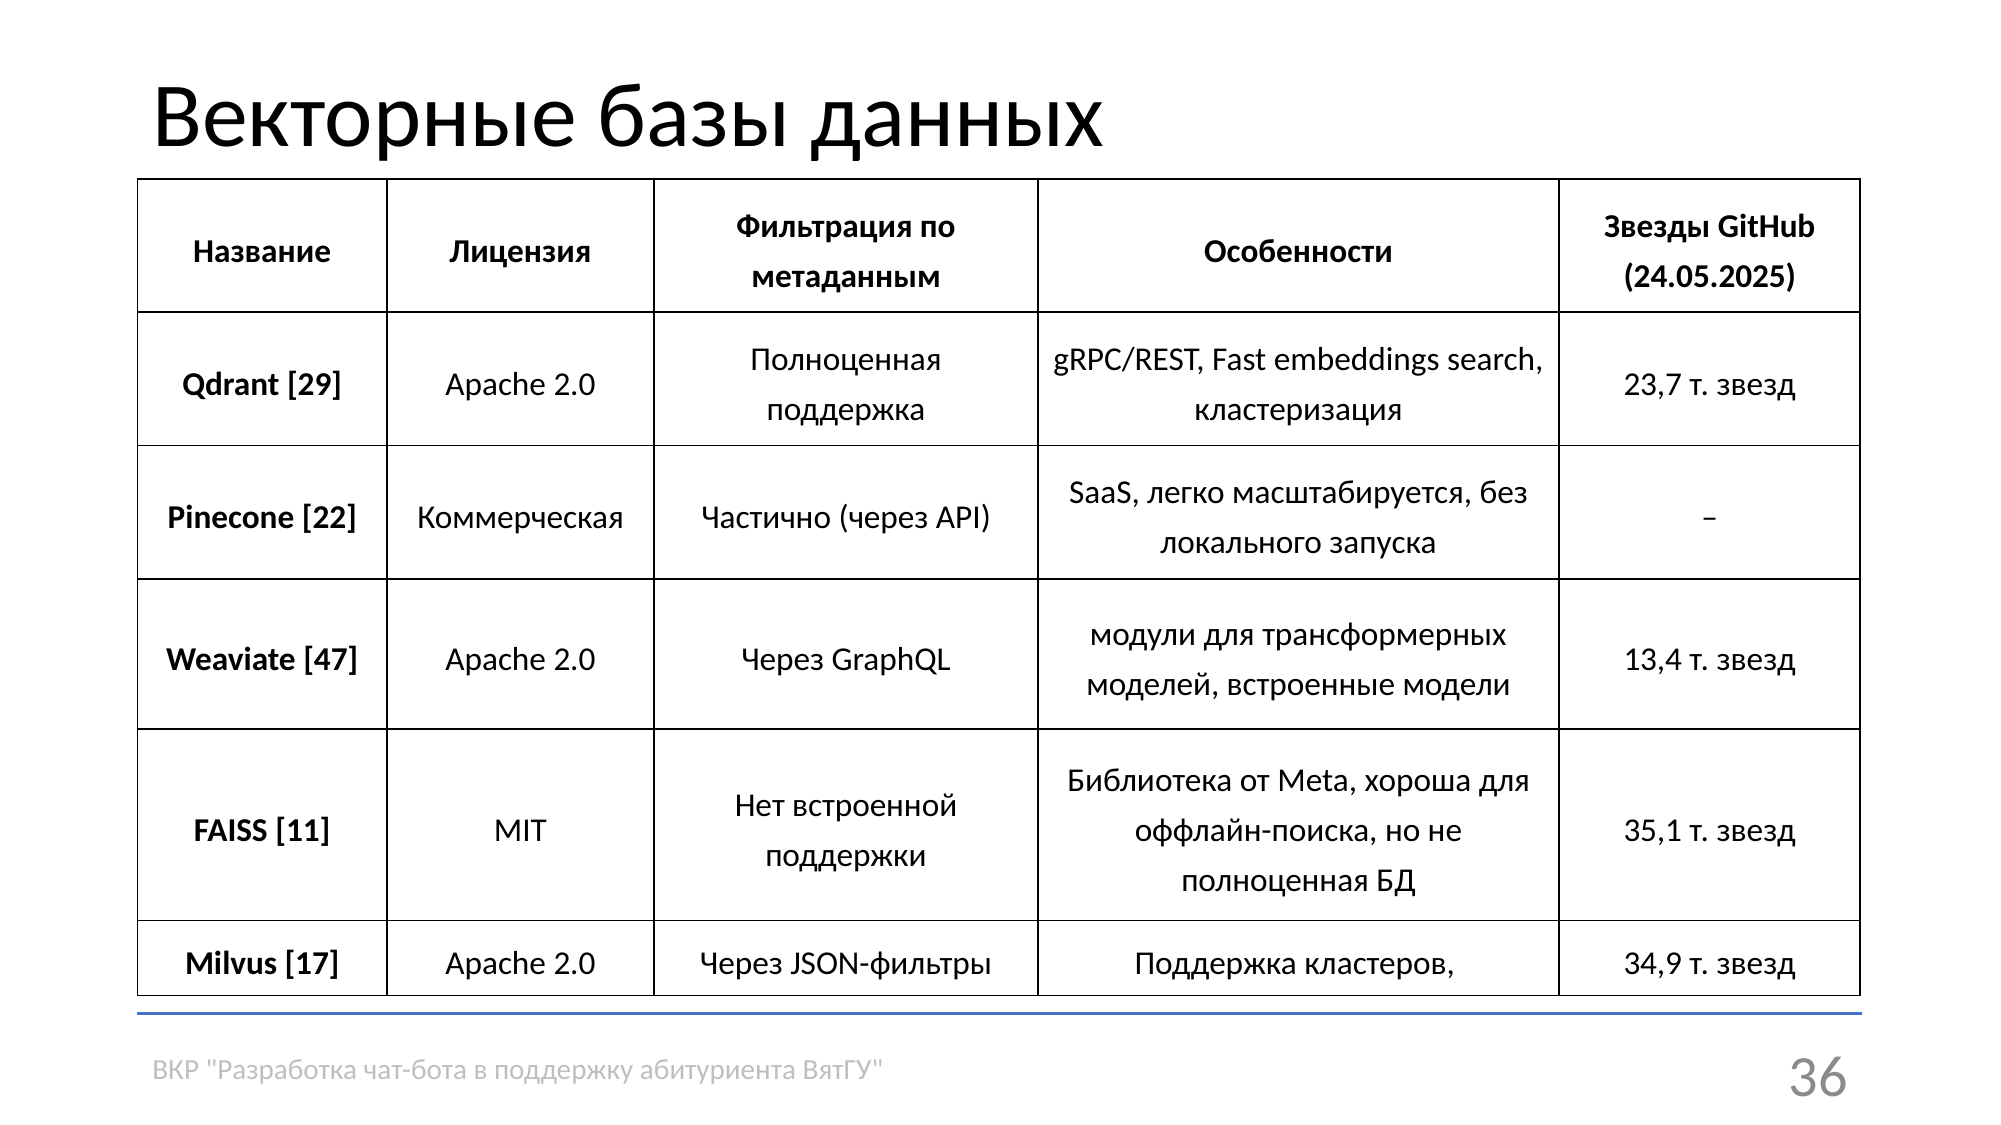

# Векторные базы данных
| Название | Лицензия | Фильтрация по метаданным | Особенности | Звезды GitHub (24.05.2025) |
| --- | --- | --- | --- | --- |
| Qdrant [29] | Apache 2.0 | Полноценная поддержка | gRPC/REST, Fast embeddings search, кластеризация | 23,7 т. звезд |
| Pinecone [22] | Коммерческая | Частично (через API) | SaaS, легко масштабируется, без локального запуска | – |
| Weaviate [47] | Apache 2.0 | Через GraphQL | модули для трансформерных моделей, встроенные модели | 13,4 т. звезд |
| FAISS [11] | MIT | Нет встроенной поддержки | Библиотека от Meta, хороша для оффлайн-поиска, но не полноценная БД | 35,1 т. звезд |
| Milvus [17] | Apache 2.0 | Через JSON-фильтры | Поддержка кластеров, | 34,9 т. звезд |

ВКР "Разработка чат-бота в поддержку абитуриента ВятГУ"
36